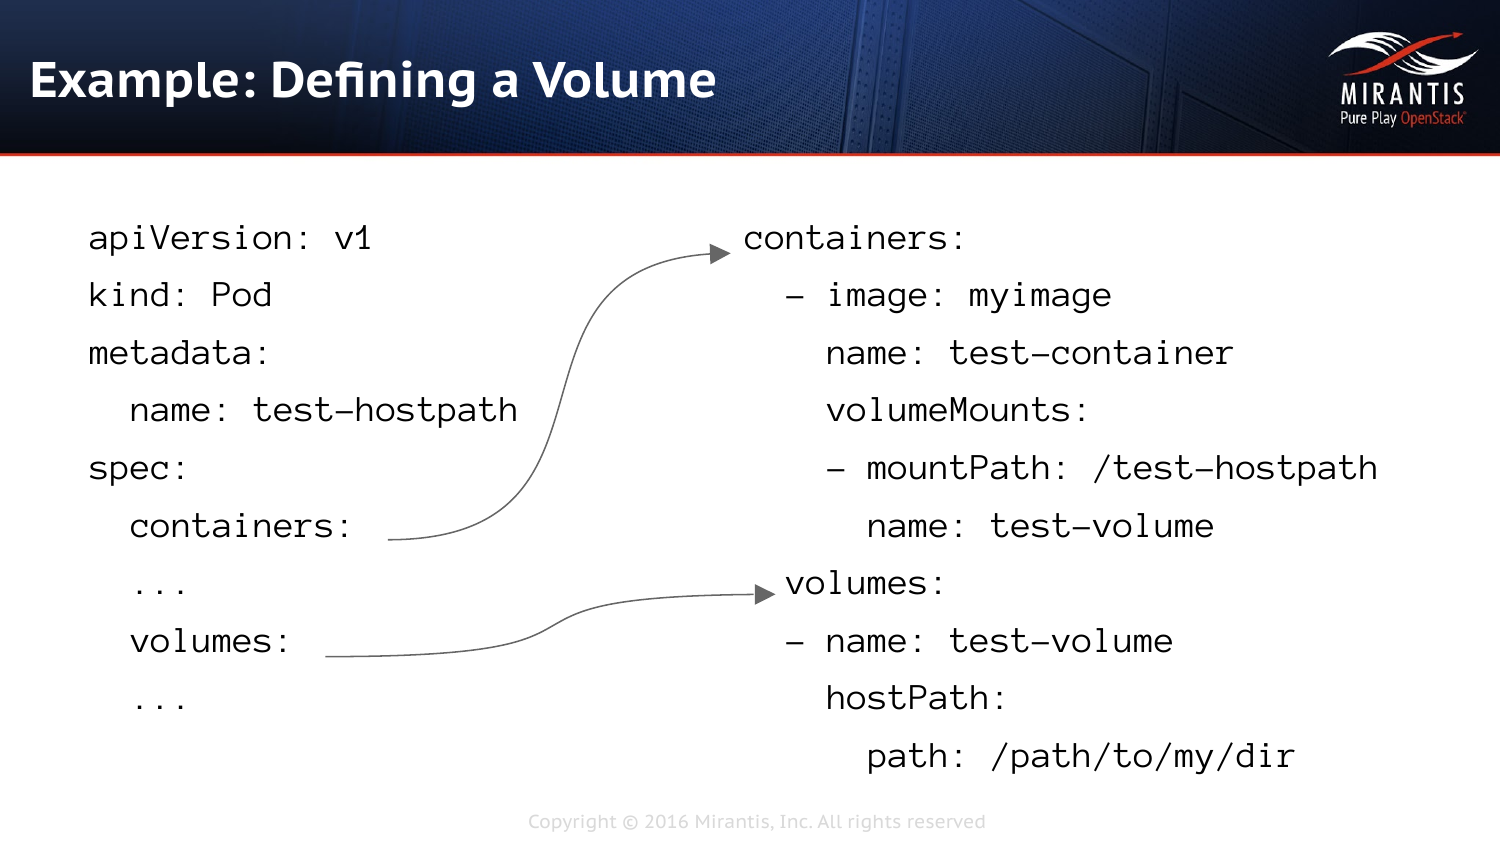

# Example: Defining a Volume
apiVersion: v1
kind: Pod
metadata:
  name: test-hostpath
spec:
  containers:
  ...
  volumes:
  ...

containers:
  - image: myimage
    name: test-container
    volumeMounts:
    - mountPath: /test-hostpath
      name: test-volume
  volumes:
  - name: test-volume
    hostPath:
      path: /path/to/my/dir